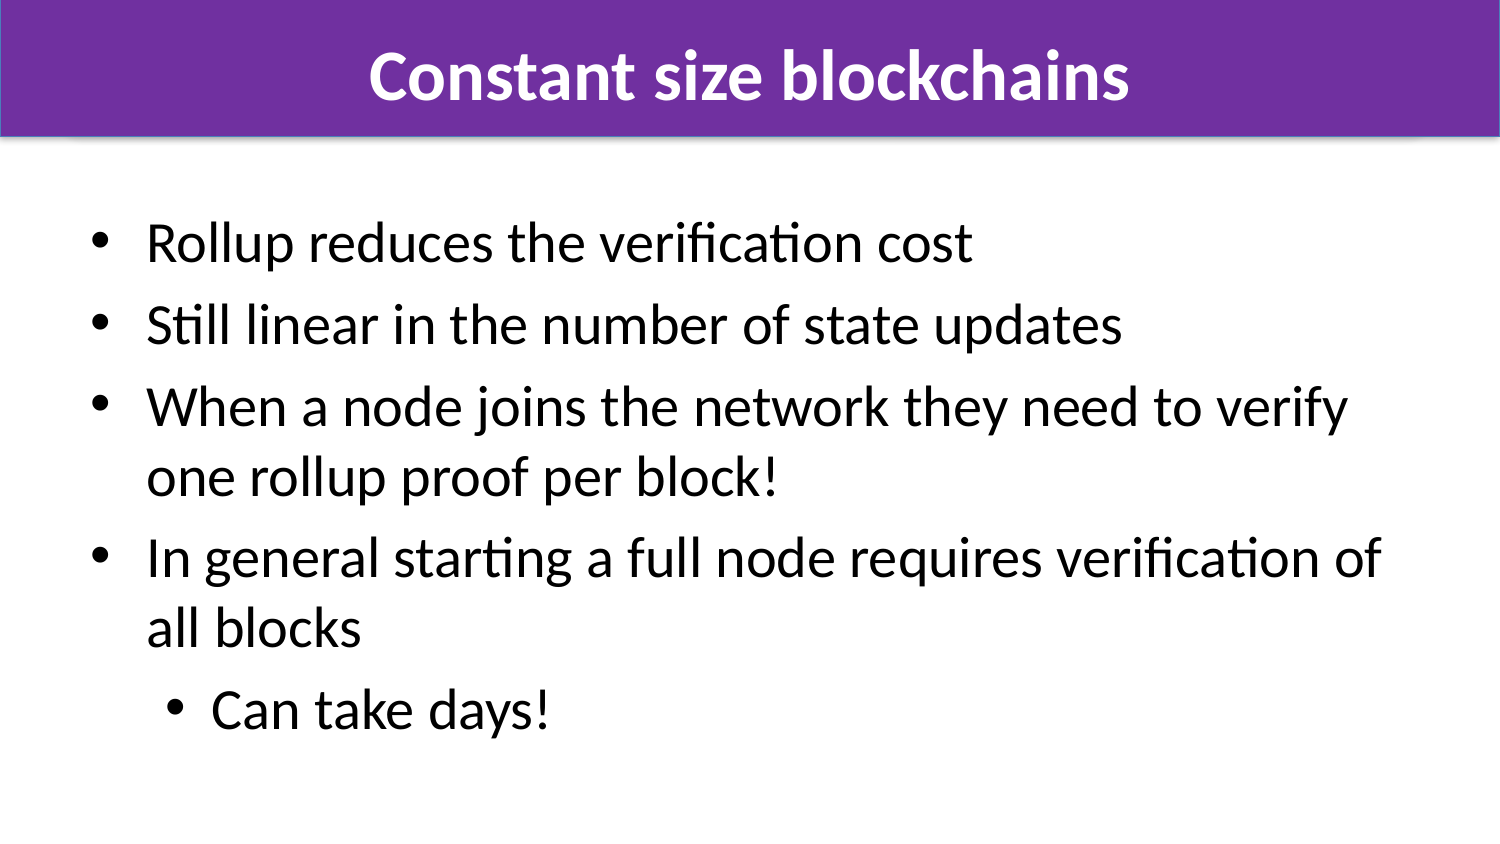

# Constant size blockchains
Rollup reduces the verification cost
Still linear in the number of state updates
When a node joins the network they need to verify one rollup proof per block!
In general starting a full node requires verification of all blocks
Can take days!